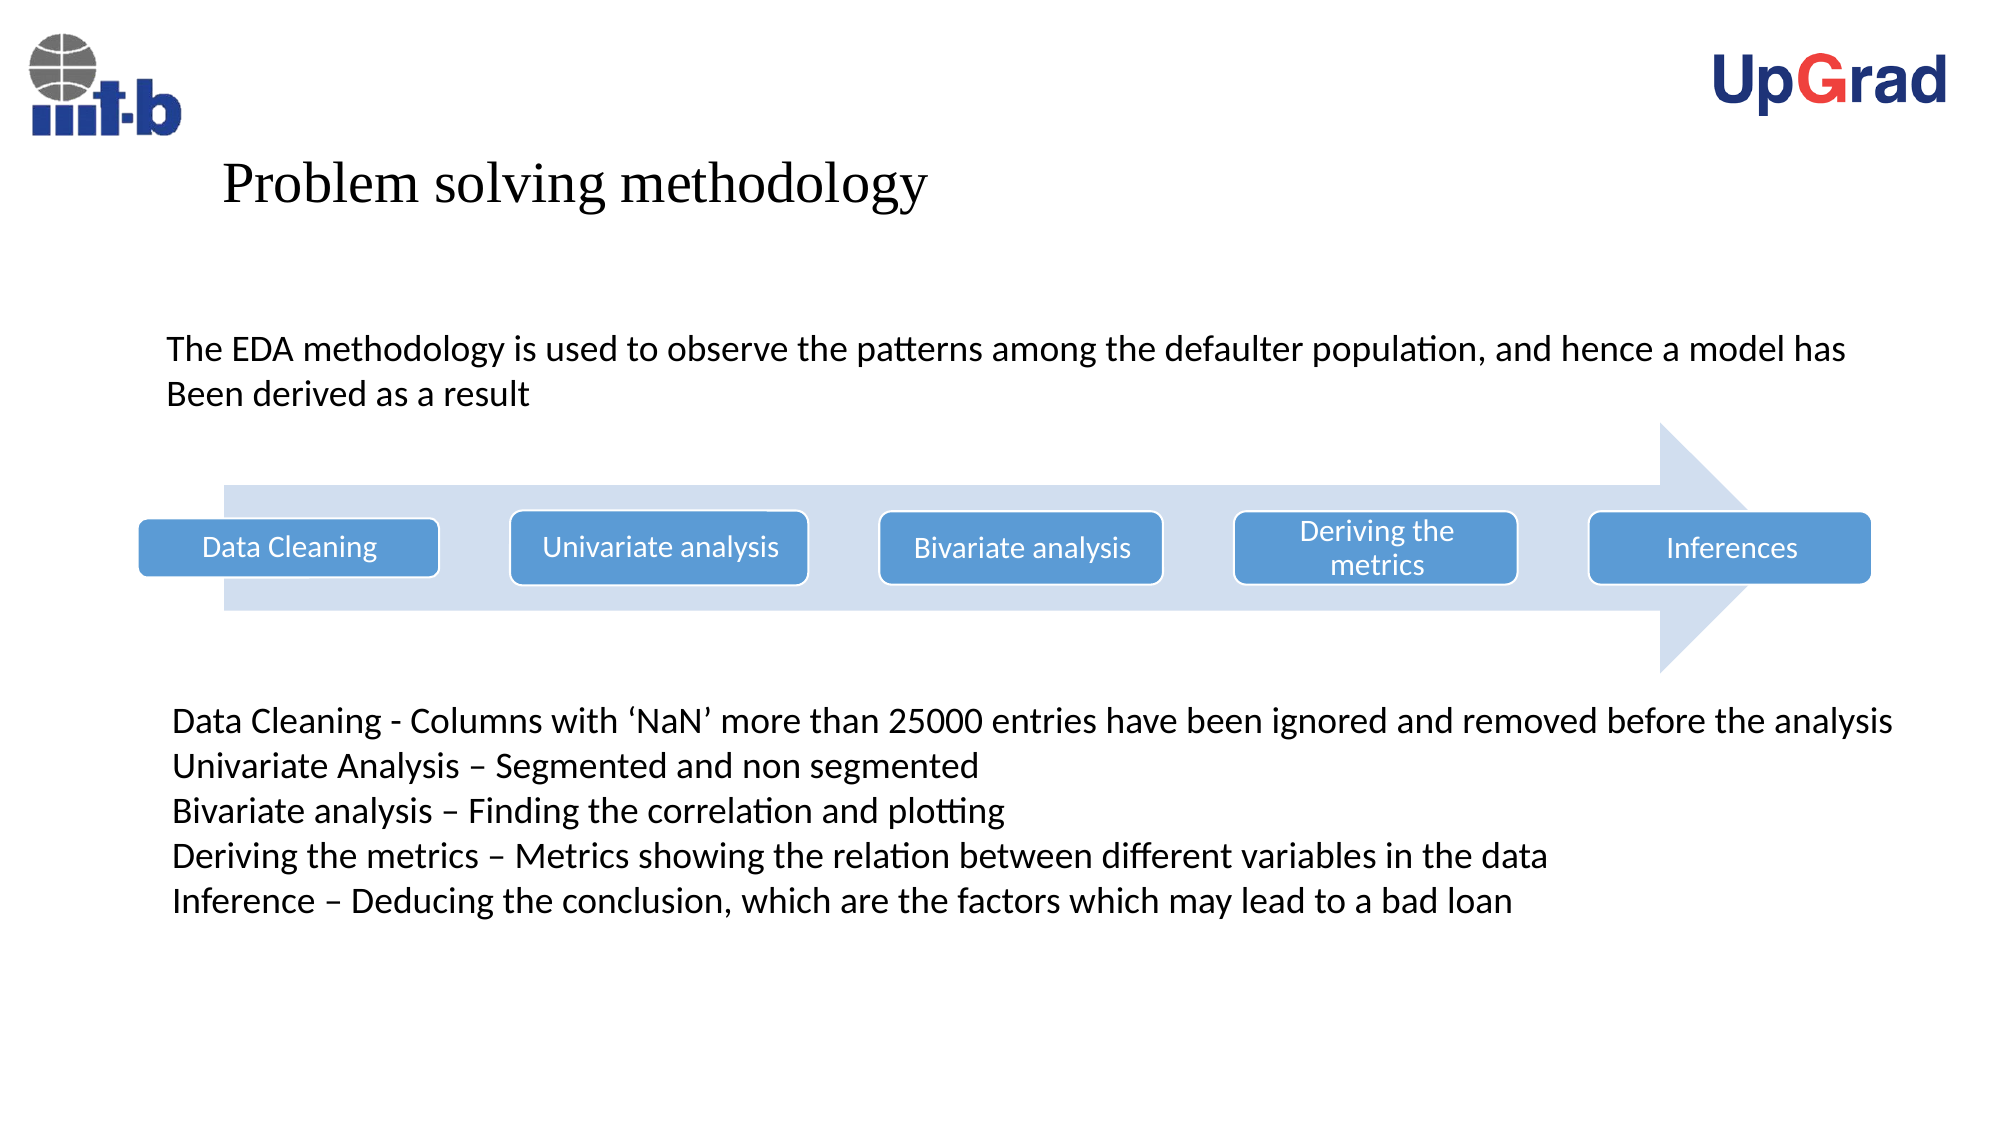

# Problem solving methodology
The EDA methodology is used to observe the patterns among the defaulter population, and hence a model has
Been derived as a result
Data Cleaning
Univariate analysis
Bivariate analysis
Deriving the metrics
Inferences
Data Cleaning - Columns with ‘NaN’ more than 25000 entries have been ignored and removed before the analysis
Univariate Analysis – Segmented and non segmented
Bivariate analysis – Finding the correlation and plotting
Deriving the metrics – Metrics showing the relation between different variables in the data
Inference – Deducing the conclusion, which are the factors which may lead to a bad loan